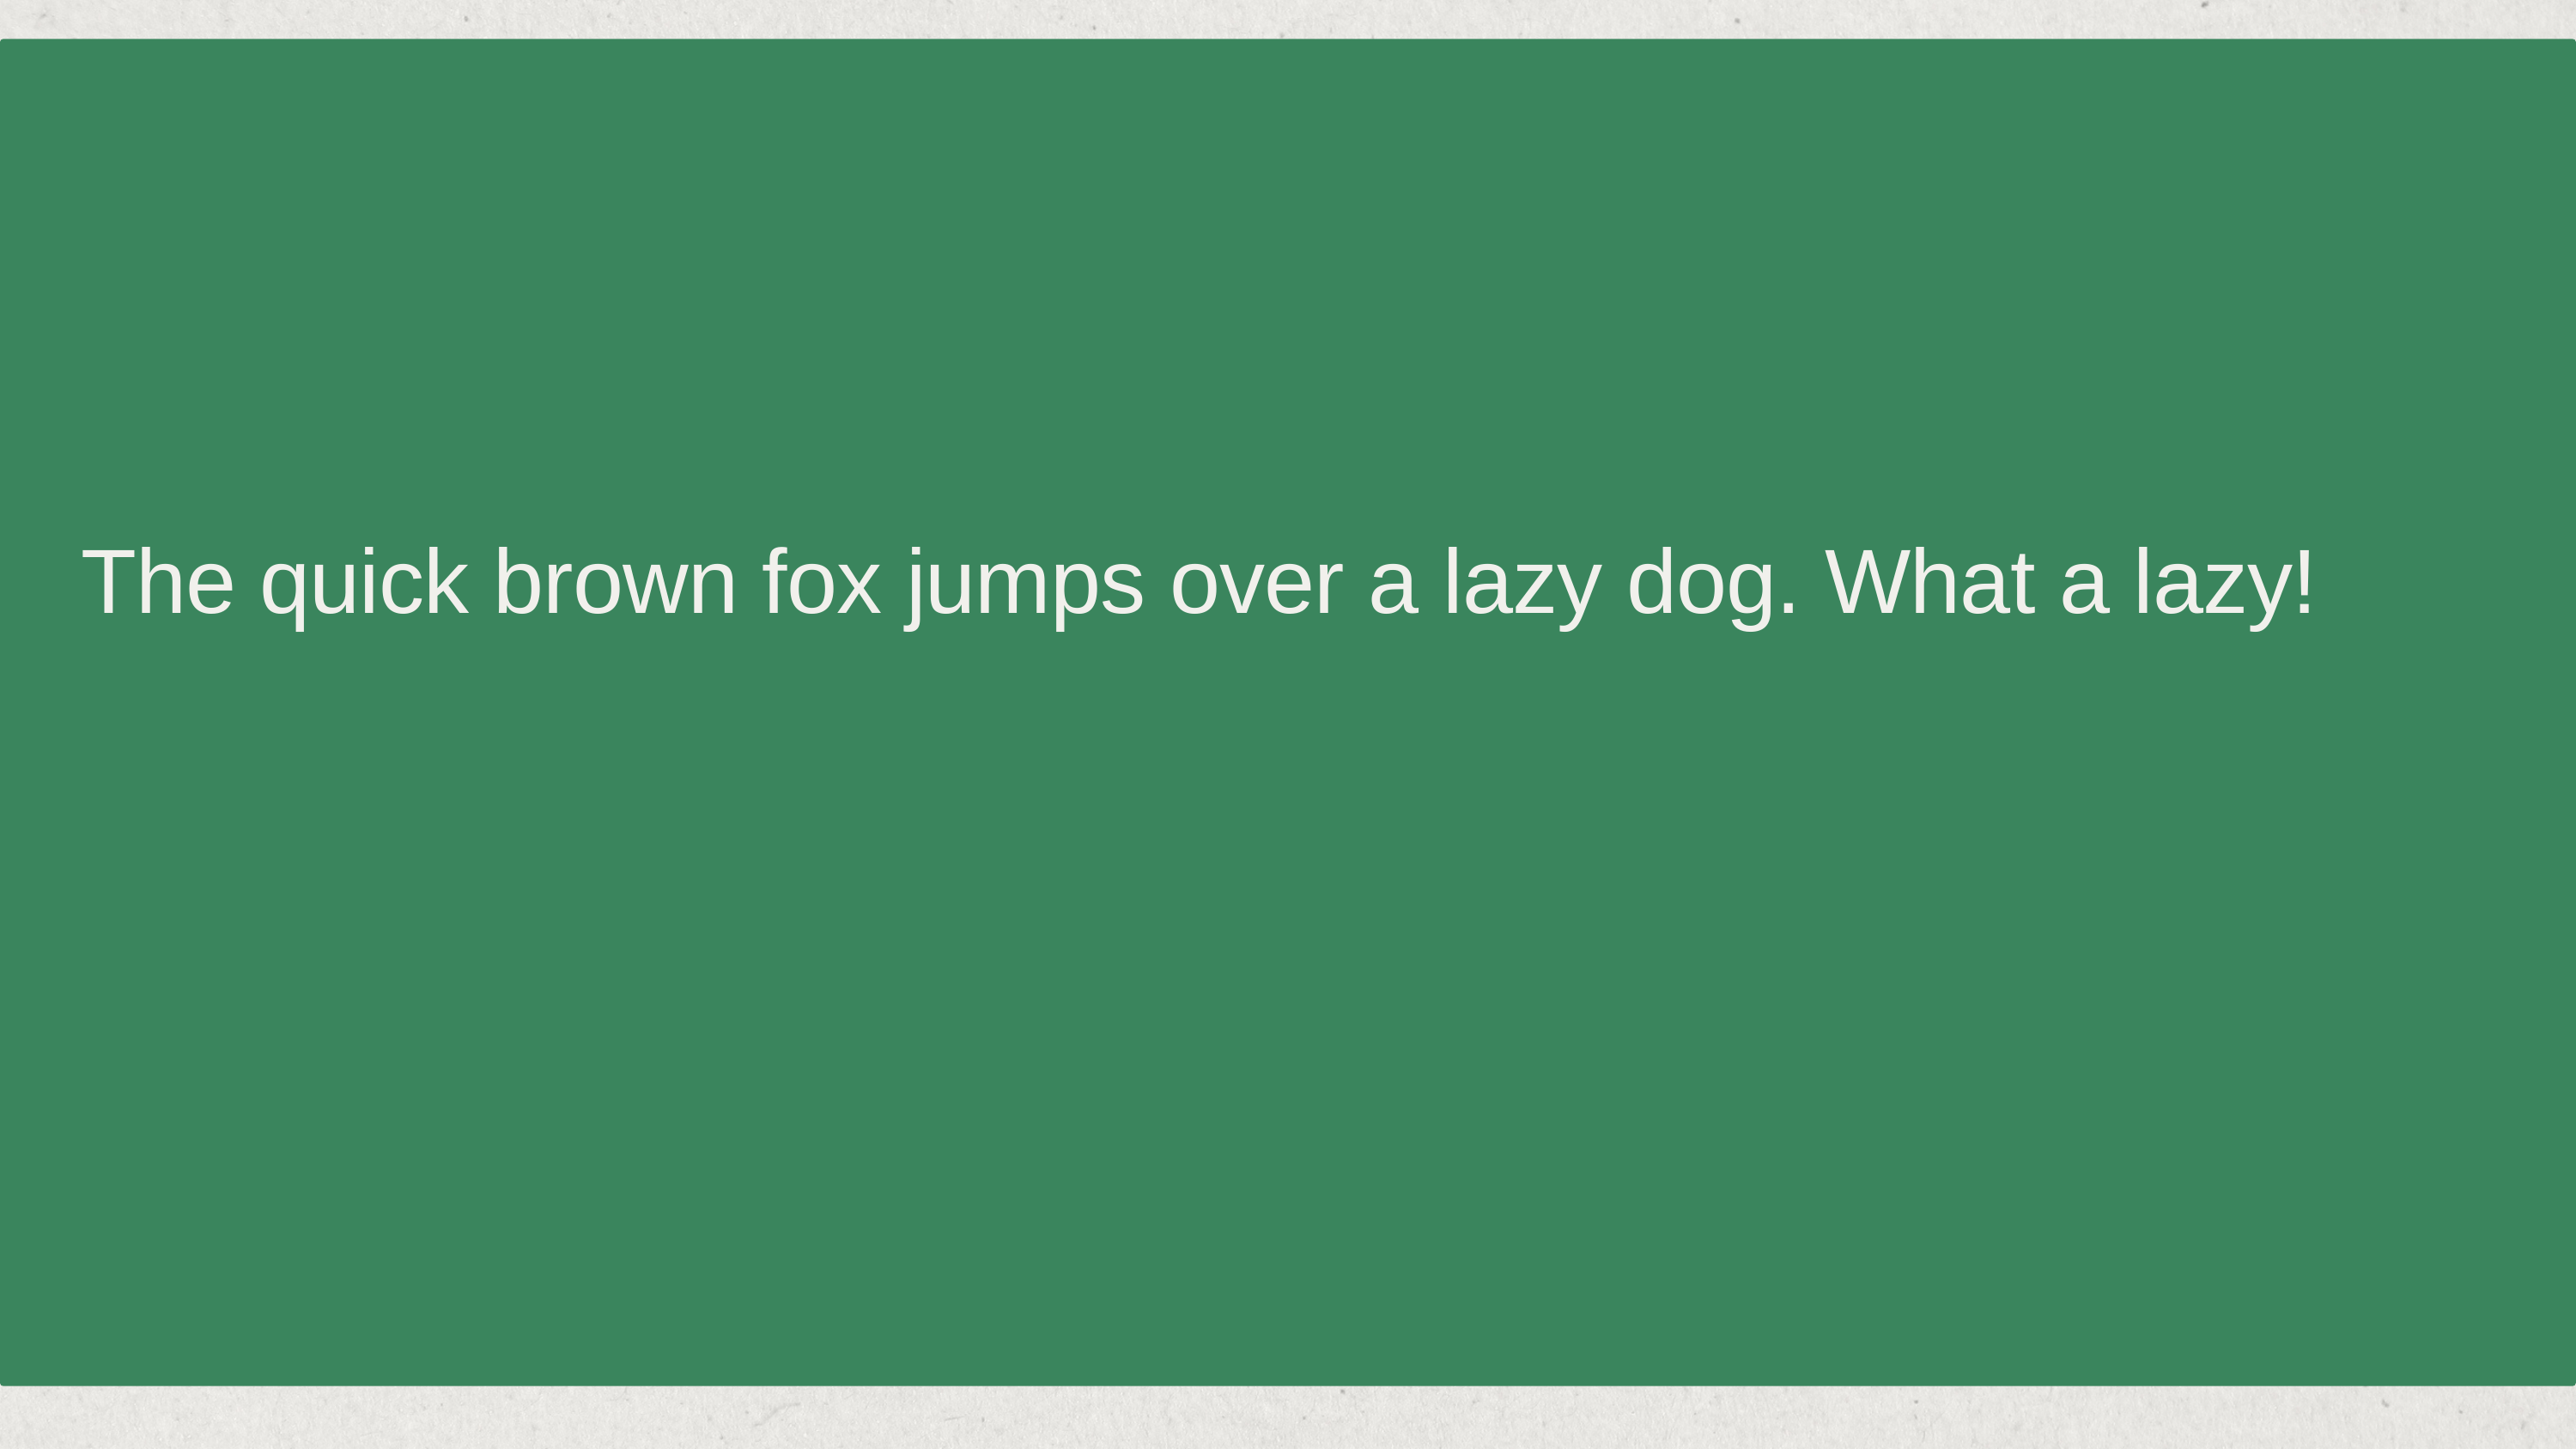

The quick brown fox jumps over a lazy dog. What a lazy!